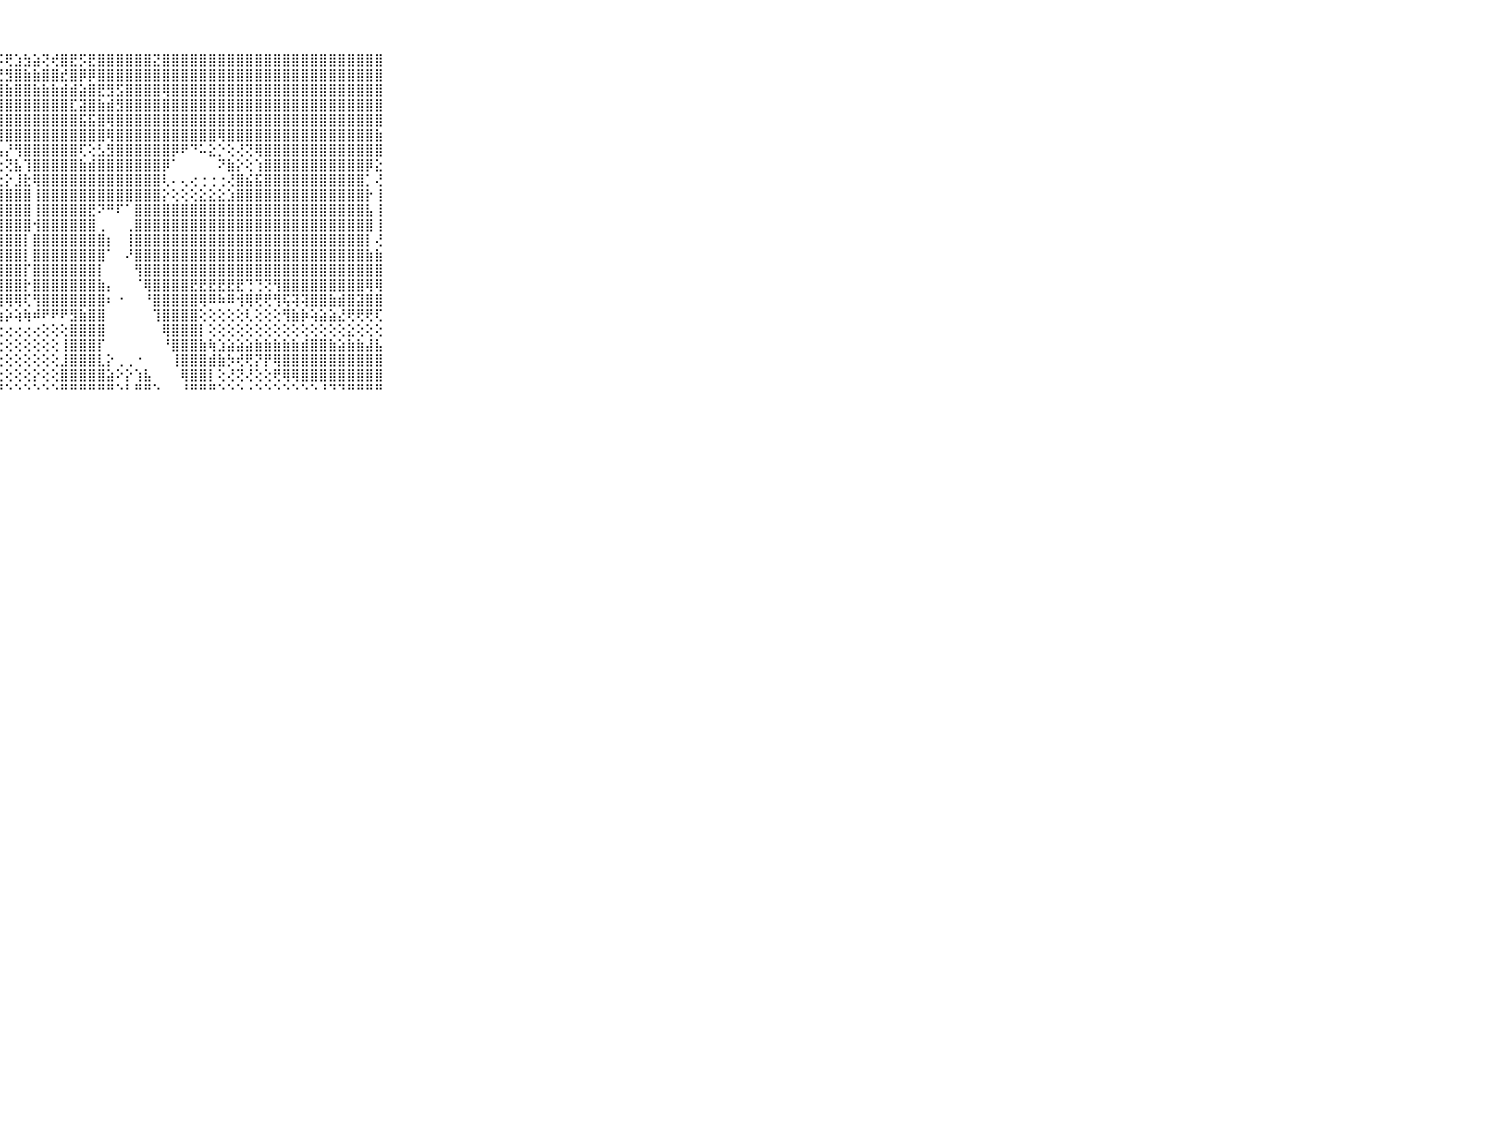

⠀⠀⠀⠀⠀⠀⠀⠀⠀⠀⠀⢿⣿⣿⣿⢿⣿⣿⣿⣿⣿⣿⣿⣿⣿⣿⡿⡯⢟⣱⣳⣵⢝⢞⣿⣟⡫⣟⣿⣿⣿⣿⣿⣿⣝⣿⣿⣿⣿⣿⣿⣿⣿⣿⣿⣿⣿⣿⣿⣿⣿⣿⣿⣿⣿⣿⣿⣿⣿⠀⠀⠀⠀⠀⠀⠀⠀⠀⠀⠀⠀
⠀⠀⠀⠀⠀⠀⠀⠀⠀⠀⠀⢿⣿⣿⣿⣿⣿⣿⣿⣿⣿⣿⣯⣿⣿⣿⢻⣟⣻⣿⣷⣷⣿⣿⣞⣿⡿⡿⣿⣿⣿⣿⣿⣿⣿⣿⣿⣿⣿⣿⣿⣿⣿⣿⣿⣿⣿⣿⣿⣿⣿⣿⣿⣿⣿⣿⣿⣿⣿⠀⠀⠀⠀⠀⠀⠀⠀⠀⠀⠀⠀
⠀⠀⠀⠀⠀⠀⠀⠀⠀⠀⠀⣿⣿⣿⣿⣿⣿⣿⣿⣿⣿⣿⣿⣿⣿⣿⣿⣿⣷⣿⣿⣷⣷⣷⣾⣾⣵⣿⣟⣻⣫⣿⣿⣿⣿⢿⣿⣿⣿⣿⣿⣿⣿⣿⣿⣿⣿⣿⣿⣿⣿⣿⣿⣿⣿⣿⣿⣿⣿⠀⠀⠀⠀⠀⠀⠀⠀⠀⠀⠀⠀
⠀⠀⠀⠀⠀⠀⠀⠀⠀⠀⠀⣿⣿⣿⣿⣿⣿⣿⣿⣿⣿⣿⣿⣿⣿⣿⣿⣿⣿⣿⣿⣿⣿⣿⣿⣏⣽⣿⣷⣾⣻⣿⣿⣿⣿⣿⣿⣿⣿⣿⣿⣿⣿⣿⣿⣿⣿⣿⣿⣿⣿⣿⣿⣿⣿⣿⣿⣿⣿⠀⠀⠀⠀⠀⠀⠀⠀⠀⠀⠀⠀
⠀⠀⠀⠀⠀⠀⠀⠀⠀⠀⠀⣿⣿⣿⣿⣿⣿⣿⣿⣿⣿⣿⣿⢿⢿⣿⣿⣿⣿⣿⣿⣿⣿⣿⣿⣿⣯⣯⣿⢿⣿⣿⣿⣿⣿⣿⣿⣿⣿⣿⣿⣿⣿⣿⣿⣿⣿⣿⣿⣿⣿⣿⣿⣿⣿⣿⣿⣿⣿⠀⠀⠀⠀⠀⠀⠀⠀⠀⠀⠀⠀
⠀⠀⠀⠀⠀⠀⠀⠀⠀⠀⠀⣿⣿⣿⣿⣿⣿⣿⡿⢏⢝⢕⢕⢕⣕⡜⢝⢻⣿⣿⣿⣿⣿⣿⣿⣿⣿⣿⣿⢿⣿⣿⣿⣿⣿⣿⣿⣿⣿⣿⣿⢿⣿⣿⣿⣿⣿⣿⣿⣿⣿⣿⣿⣿⣿⣿⣿⣿⣷⠀⠀⠀⠀⠀⠀⠀⠀⠀⠀⠀⠀
⠀⠀⠀⠀⠀⠀⠀⠀⠀⠀⠀⣿⣿⣿⣿⣿⡟⢇⢕⢖⢖⢖⢶⢶⢴⢜⢝⢧⡜⢻⣿⣿⣿⣿⣿⣿⢏⢕⣣⣻⣿⣿⣿⣿⣿⣿⡿⠟⠙⠥⣕⡑⢕⢜⢝⢿⣿⣿⣿⣿⣿⣿⣿⣿⣿⣿⣿⣿⣿⠀⠀⠀⠀⠀⠀⠀⠀⠀⠀⠀⠀
⠀⠀⠀⠀⠀⠀⠀⠀⠀⠀⠀⣿⣿⣿⣿⣯⡕⢕⢕⢕⢕⢕⢕⢕⢕⢕⢕⢕⢝⣧⢹⣿⣿⣿⣿⣿⣷⣾⣿⣿⣿⣿⣿⣿⣿⡿⠁⠀⠀⠀⠀⠝⣷⡕⢕⢱⣿⣿⣿⣿⣿⣿⣿⣿⣿⣿⣿⡿⣕⠀⠀⠀⠀⠀⠀⠀⠀⠀⠀⠀⠀
⠀⠀⠀⠀⠀⠀⠀⠀⠀⠀⠀⣿⣿⣿⣿⣿⣿⣷⣷⣷⣷⣷⣷⣵⣵⣕⣕⣕⡕⣸⣗⢿⣿⣿⣿⣿⣿⣿⣿⣿⣿⣿⣿⣿⣿⢇⠄⢄⢔⢐⢐⢐⢜⣿⣮⣯⣿⣿⣿⣿⣿⣿⣿⣿⣿⣿⣿⡁⢜⠀⠀⠀⠀⠀⠀⠀⠀⠀⠀⠀⠀
⠀⠀⠀⠀⠀⠀⠀⠀⠀⠀⠀⣿⣿⣿⣿⣿⣿⣿⣿⣿⣿⣿⣿⣿⣿⣿⣿⣿⣿⣿⣿⢸⣿⣿⣿⣿⣿⣿⣿⣿⣿⣿⣿⣿⣿⡕⢕⢕⢕⣕⣕⣕⣱⣿⣿⣿⣿⣿⣿⣿⣿⣿⣿⣿⣿⣿⣿⡗⢸⠀⠀⠀⠀⠀⠀⠀⠀⠀⠀⠀⠀
⠀⠀⠀⠀⠀⠀⠀⠀⠀⠀⠀⣿⣿⣿⣿⣿⣿⣿⣿⣿⣿⣿⣿⣿⣿⣿⣿⣿⣿⣿⣿⢸⣿⣿⣿⣿⣿⣟⠝⠛⠏⠁⣿⣿⣿⣿⣿⣿⣿⣿⣿⣿⣿⣿⣿⣿⣿⣿⣿⣿⣿⣿⣿⣿⣿⣿⣿⣧⢸⠀⠀⠀⠀⠀⠀⠀⠀⠀⠀⠀⠀
⠀⠀⠀⠀⠀⠀⠀⠀⠀⠀⠀⣿⣿⣿⣿⣿⣿⣿⣿⣿⣿⣿⣿⣿⣿⣿⣿⣿⣿⣿⣿⢺⣿⣿⣿⣿⣿⣿⢀⠀⠀⢀⣿⣿⣿⣿⣿⣿⣿⣿⣿⣿⣿⣿⣿⣿⣿⣿⣿⣿⣿⣿⣿⣿⣿⣿⣿⣿⢸⠀⠀⠀⠀⠀⠀⠀⠀⠀⠀⠀⠀
⠀⠀⠀⠀⠀⠀⠀⠀⠀⠀⠀⣿⣿⣿⣿⣿⣿⣿⣿⣿⣿⣿⣿⣿⣿⣿⣿⣿⣿⣿⡇⣿⣿⣿⣿⣿⣿⣿⣿⡆⠀⢸⣿⣿⣿⣿⣿⣿⣿⣿⣿⣿⣿⣿⣿⣿⣿⣿⣿⣿⣿⣿⣿⣿⣿⣿⣿⡇⢜⠀⠀⠀⠀⠀⠀⠀⠀⠀⠀⠀⠀
⠀⠀⠀⠀⠀⠀⠀⠀⠀⠀⠀⣟⣿⣿⣿⣿⣿⣿⣿⣿⣿⣿⣿⣿⣿⣿⣿⣿⣿⣿⡇⣿⣿⣿⣿⣿⣿⣿⣿⠁⠀⠜⣿⣿⣿⣿⣿⣿⣿⣿⣿⣿⣿⣿⣿⣿⣿⣿⣿⣿⣿⣿⣿⣿⣿⣿⣿⣷⣷⠀⠀⠀⠀⠀⠀⠀⠀⠀⠀⠀⠀
⠀⠀⠀⠀⠀⠀⠀⠀⠀⠀⠀⢹⣿⣿⣿⣿⣿⣿⣿⣿⣿⣿⣿⣿⣿⣿⣿⣿⣿⣿⡏⣿⣿⣿⣿⣿⣿⣿⡇⠀⠀⠀⢻⣿⣿⣿⣿⣿⣿⣿⣿⣿⣿⣿⣿⣿⣿⣿⣿⣿⣿⣿⣿⣿⣿⣿⣿⣿⣿⠀⠀⠀⠀⠀⠀⠀⠀⠀⠀⠀⠀
⠀⠀⠀⠀⠀⠀⠀⠀⠀⠀⠀⣾⣿⣿⣿⣿⣿⣿⣿⣿⣿⣿⣿⣿⣿⣿⣿⣿⣿⣿⡗⣿⣿⣿⣿⣿⣿⣿⣷⡄⠀⠀⠈⢿⣿⣿⣿⣿⣟⣟⣟⣟⣟⣟⢙⢙⢝⢻⣿⣿⣿⣿⣿⣿⣿⣿⣿⢿⢿⠀⠀⠀⠀⠀⠀⠀⠀⠀⠀⠀⠀
⠀⠀⠀⠀⠀⠀⠀⠀⠀⠀⠀⣿⣿⣿⣿⡿⢿⣿⣿⡿⢿⢿⢿⣿⢿⣿⣿⣿⢿⢿⢏⢻⣿⣿⣿⣿⣿⣿⣿⠆⠐⠀⠀⠘⣿⣿⣿⣿⣿⢿⠿⠷⠿⢺⢿⢟⢟⢻⢯⢽⢽⣿⣿⣷⣾⣿⣽⣿⣿⠀⠀⠀⠀⠀⠀⠀⠀⠀⠀⠀⠀
⠀⠀⠀⠀⠀⠀⠀⠀⠀⠀⠀⣿⣿⣿⣿⣿⣿⣿⣿⣿⣿⣿⣿⣟⣷⣷⣷⣵⡵⢵⢷⠾⠟⠟⠟⣻⣷⣿⣿⠀⠀⠀⠀⠀⢹⣿⣿⣿⣿⢕⢕⢕⢕⢕⢇⢕⢕⢕⢻⣷⡷⢵⣵⣵⣜⢟⢟⢟⢏⠀⠀⠀⠀⠀⠀⠀⠀⠀⠀⠀⠀
⠀⠀⠀⠀⠀⠀⠀⠀⠀⠀⠀⠟⠟⠟⠟⠟⢛⢛⢛⢏⢝⢍⢍⢍⢅⢕⢔⢔⢔⢔⢔⢔⢕⢕⢕⣿⣿⣿⣿⠀⠀⠀⠀⠀⠀⢿⣿⣿⣿⡇⢕⢕⢕⢕⢕⢕⢕⢕⢕⢕⢕⢕⢕⢕⢕⣕⢕⢕⢕⠀⠀⠀⠀⠀⠀⠀⠀⠀⠀⠀⠀
⠀⠀⠀⠀⠀⠀⠀⠀⠀⠀⠀⠀⠐⢕⢕⢕⢕⢕⢕⢕⢕⢕⢕⢕⢕⢕⢕⢕⢕⢕⢕⢕⢕⢕⢸⣿⣿⣿⡏⠀⠀⠀⠀⠀⠀⠘⣿⣿⣿⣷⢷⣱⣵⣵⣵⣷⣷⣷⣷⣷⣾⣿⣿⣷⣵⣷⣷⣼⣧⠀⠀⠀⠀⠀⠀⠀⠀⠀⠀⠀⠀
⠀⠀⠀⠀⠀⠀⠀⠀⠀⠀⠀⠀⠑⢕⢕⢕⢕⢕⢕⢕⢕⢕⢕⢕⢕⢕⢕⢕⢕⢕⢕⢕⢕⢕⣸⣿⣿⣿⣇⡕⢀⢀⠐⠀⠀⠀⢸⣿⣿⣿⣾⣷⡳⢞⢟⡝⡟⢿⣿⣿⣿⣿⣿⣿⣿⣿⣿⣿⣿⠀⠀⠀⠀⠀⠀⠀⠀⠀⠀⠀⠀
⠀⠀⠀⠀⠀⠀⠀⠀⠀⠀⠀⠄⢕⢕⢕⢕⢕⢕⢕⢕⢕⢕⢕⢕⢕⢕⢕⢕⢕⢕⢕⡕⢕⢕⣿⣿⣿⣿⣿⣵⠕⡕⢱⣧⠀⠀⠀⢿⣿⣿⡇⢕⢜⢝⢜⢕⢕⢟⢿⢿⣿⣿⣿⣿⣿⣿⣿⣿⣿⠀⠀⠀⠀⠀⠀⠀⠀⠀⠀⠀⠀
⠀⠀⠀⠀⠀⠀⠀⠀⠀⠀⠀⠀⠁⠑⠑⠑⠑⠑⠑⠑⠑⠑⠑⠑⠑⠑⠑⠙⠑⠑⠑⠑⠑⠑⠛⠛⠛⠛⠛⠛⠑⠃⠛⠛⠑⠀⠀⠘⠛⠛⠛⠑⠑⠑⠐⠑⠑⠑⠑⠑⠑⠑⠘⠙⠙⠛⠛⠛⠛⠀⠀⠀⠀⠀⠀⠀⠀⠀⠀⠀⠀